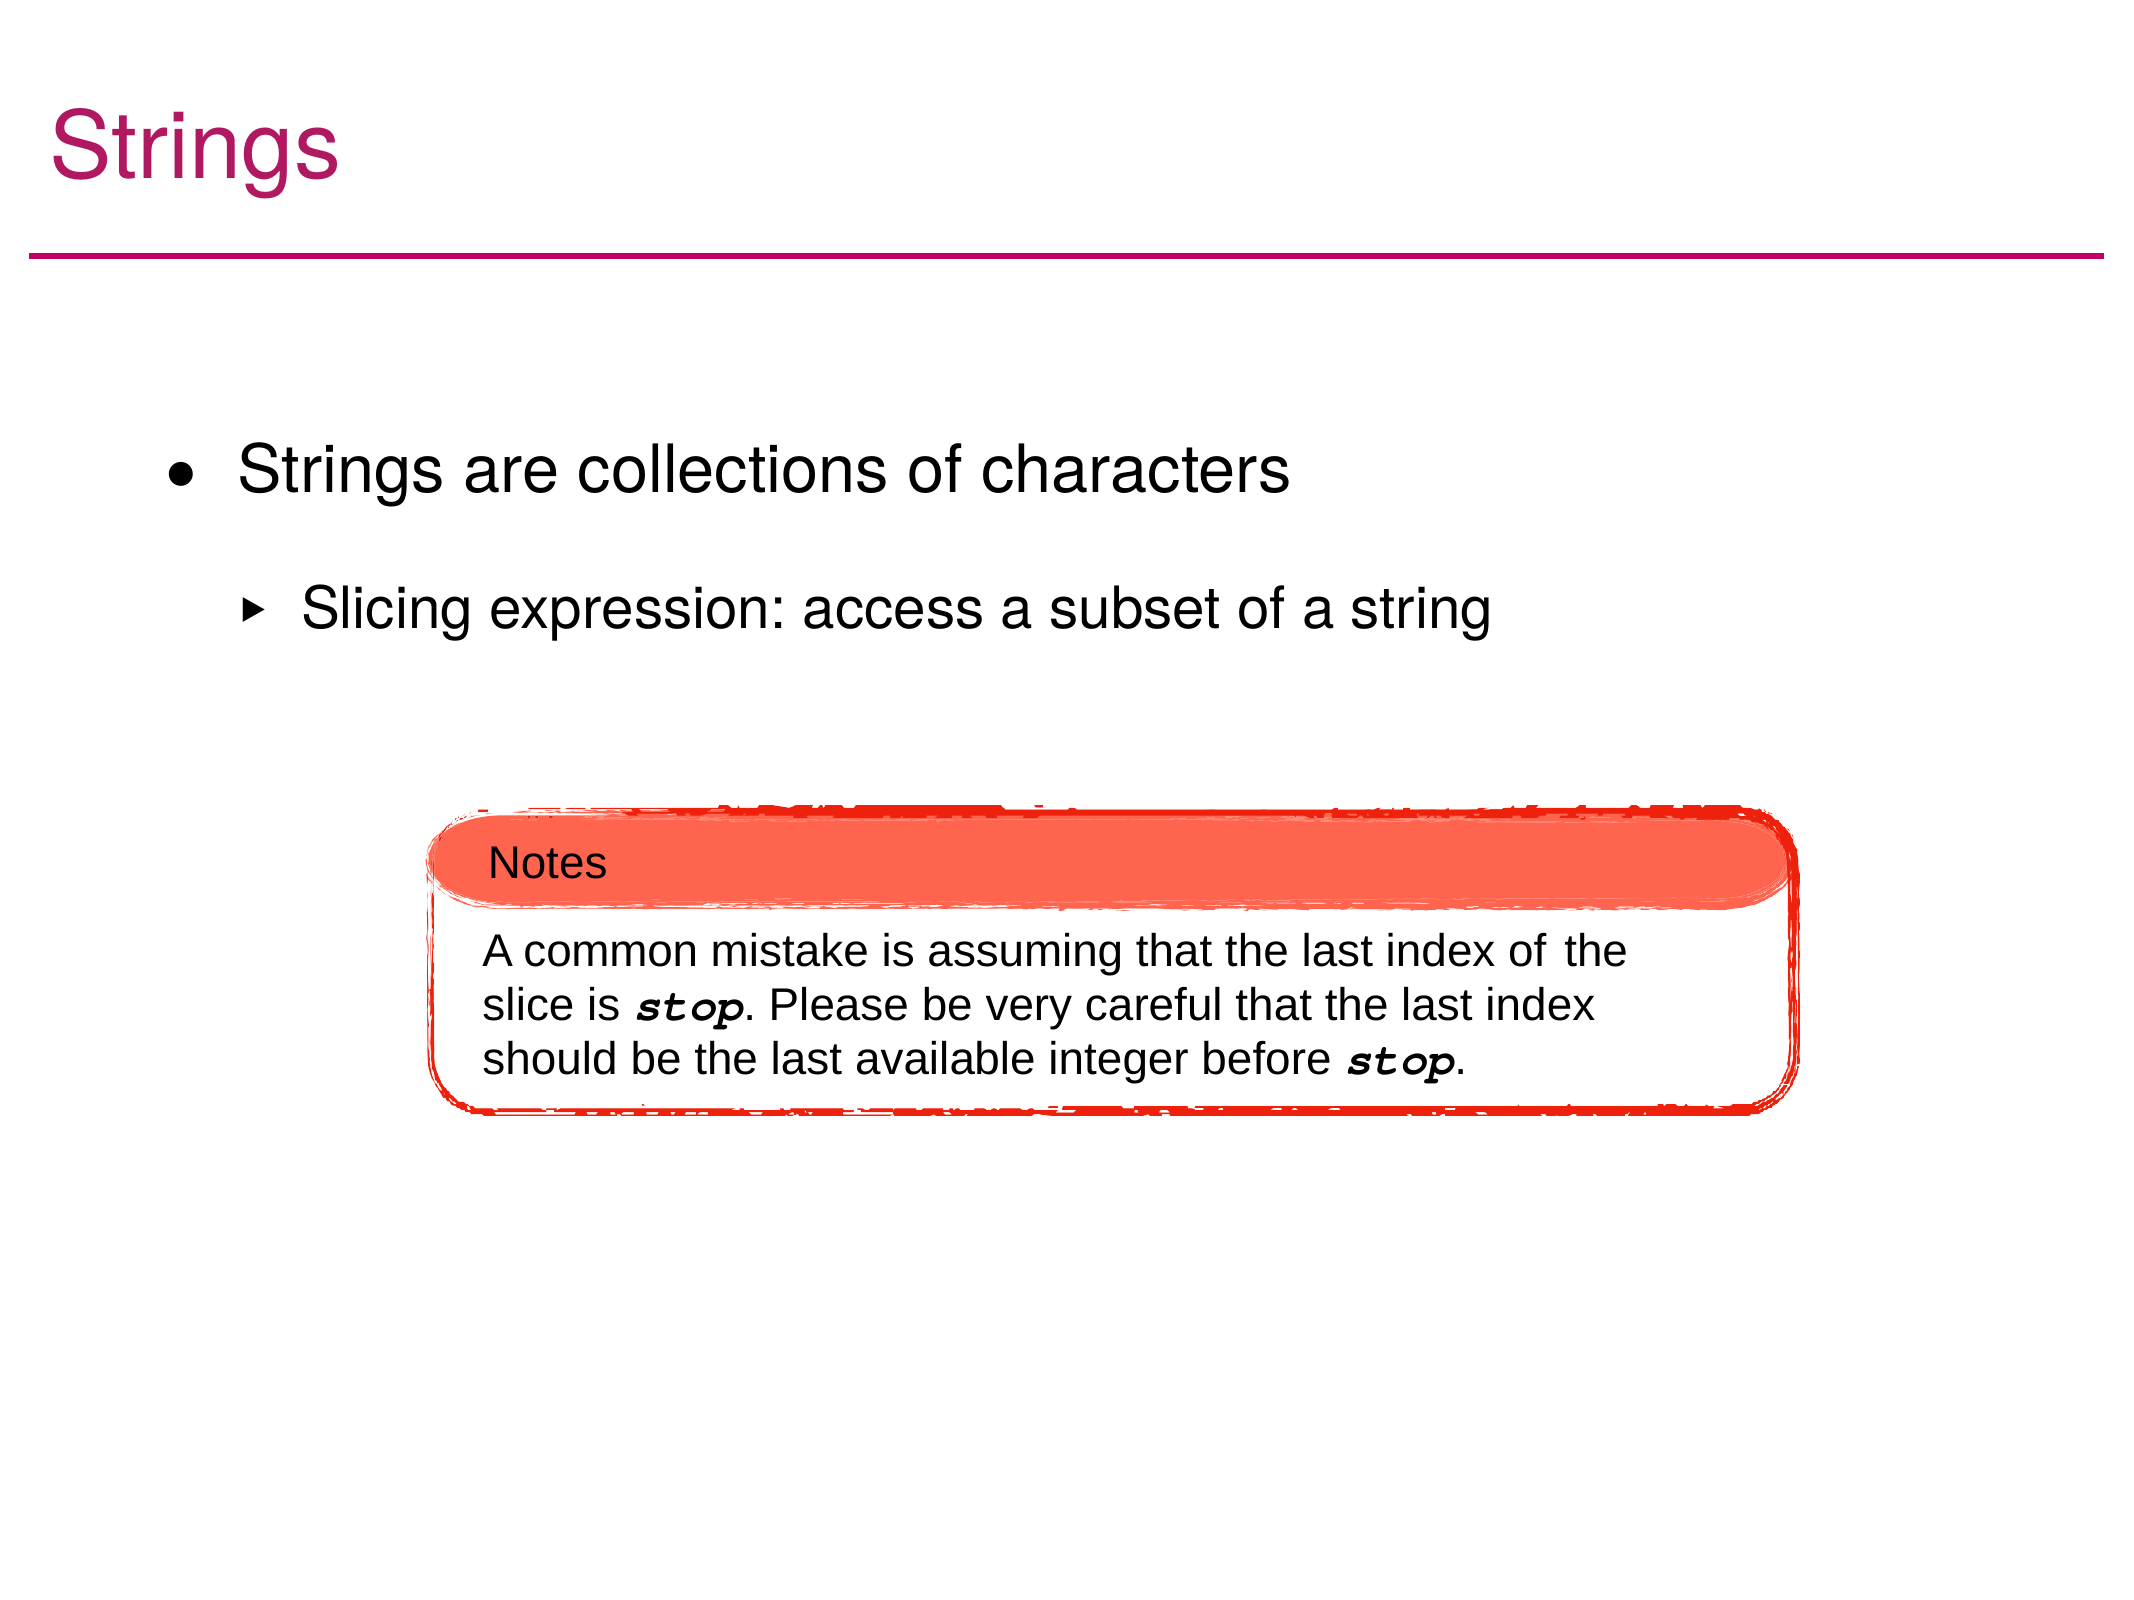

# Strings

Strings are collections of characters
Slicing expression: access a subset of a string

Notes
A common mistake is assuming that the last index of the slice is stop. Please be very careful that the last index should be the last available integer before stop.